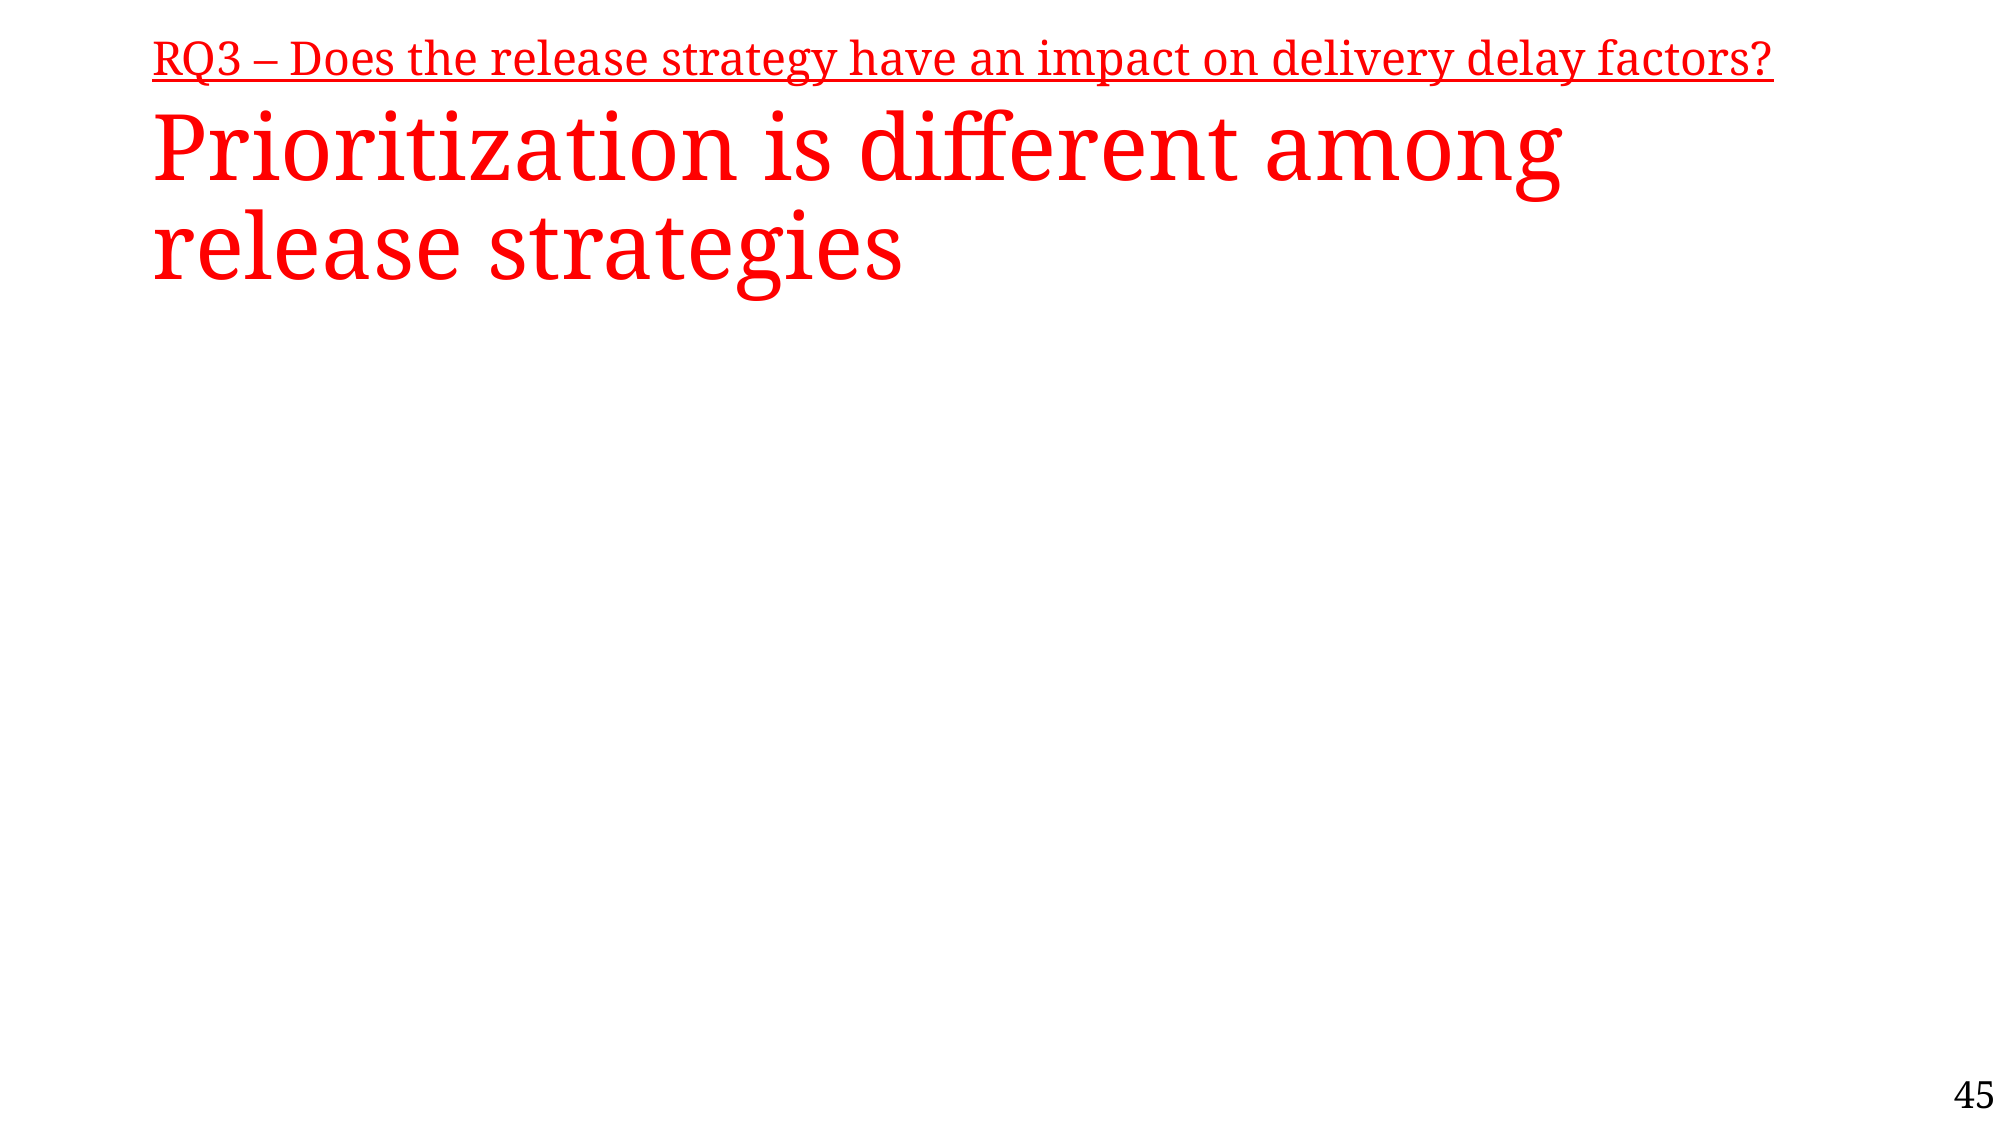

RQ3 – Does the release strategy have an impact on delivery delay factors?
# Prioritization is different among release strategies
45